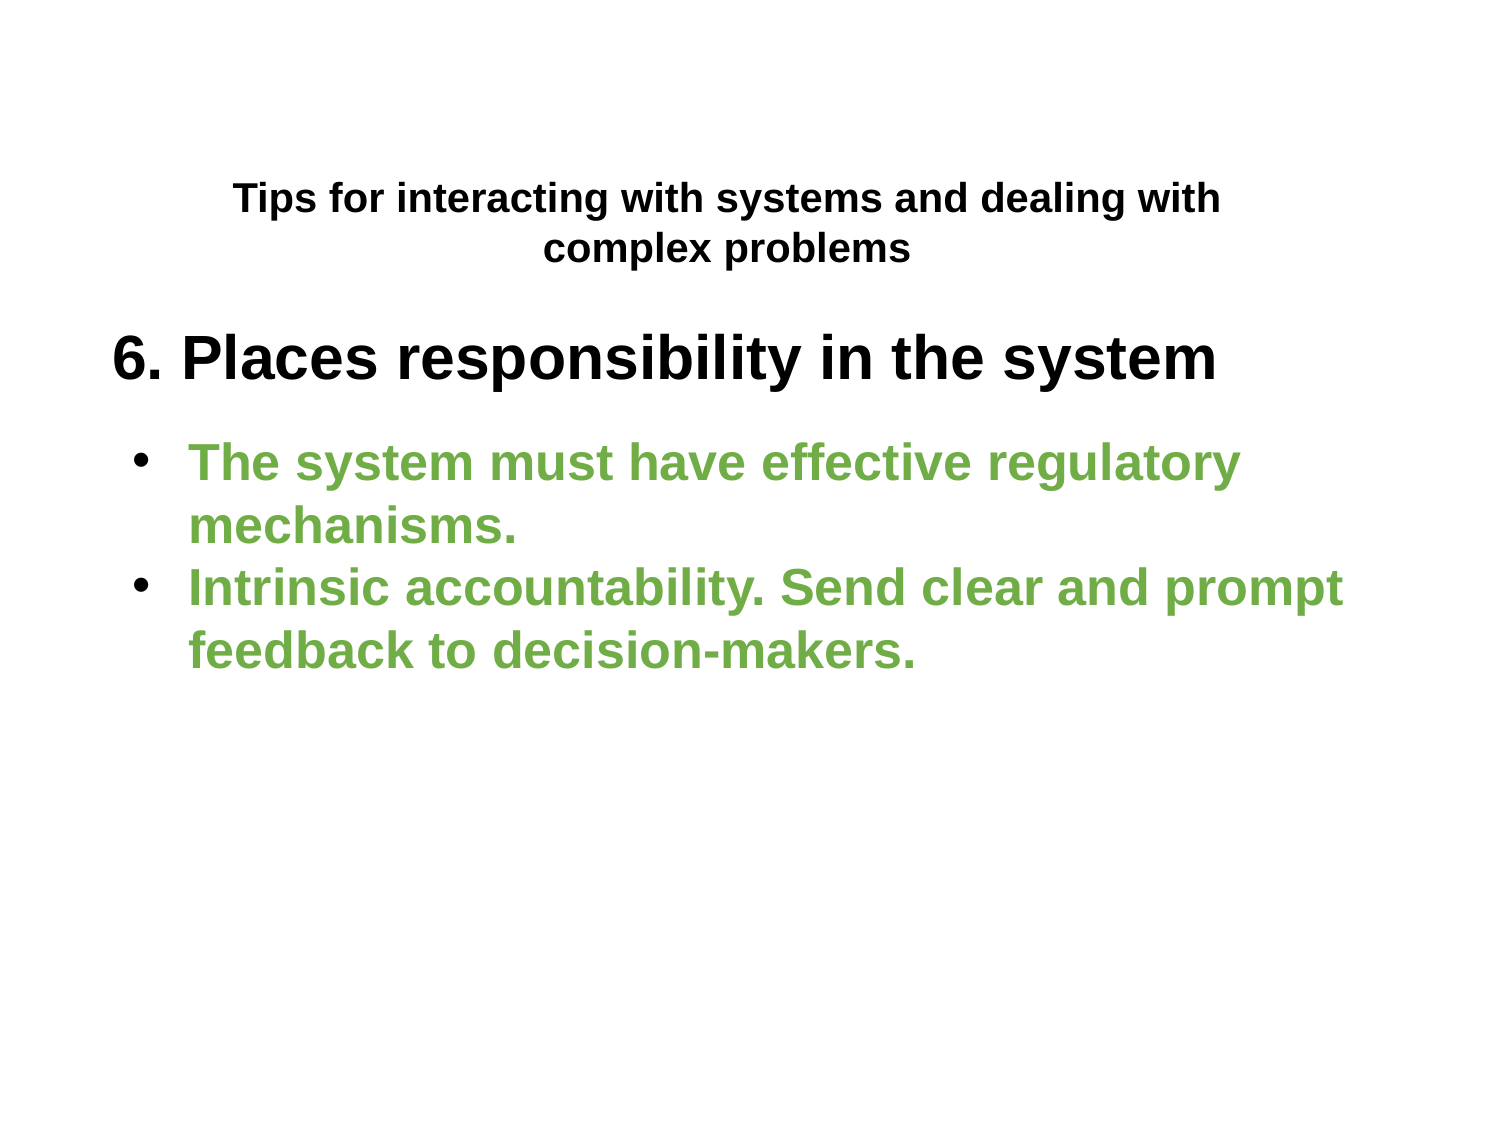

Tips for interacting with systems and dealing with complex problems
6. Places responsibility in the system
The system must have effective regulatory mechanisms.
Intrinsic accountability. Send clear and prompt feedback to decision-makers.